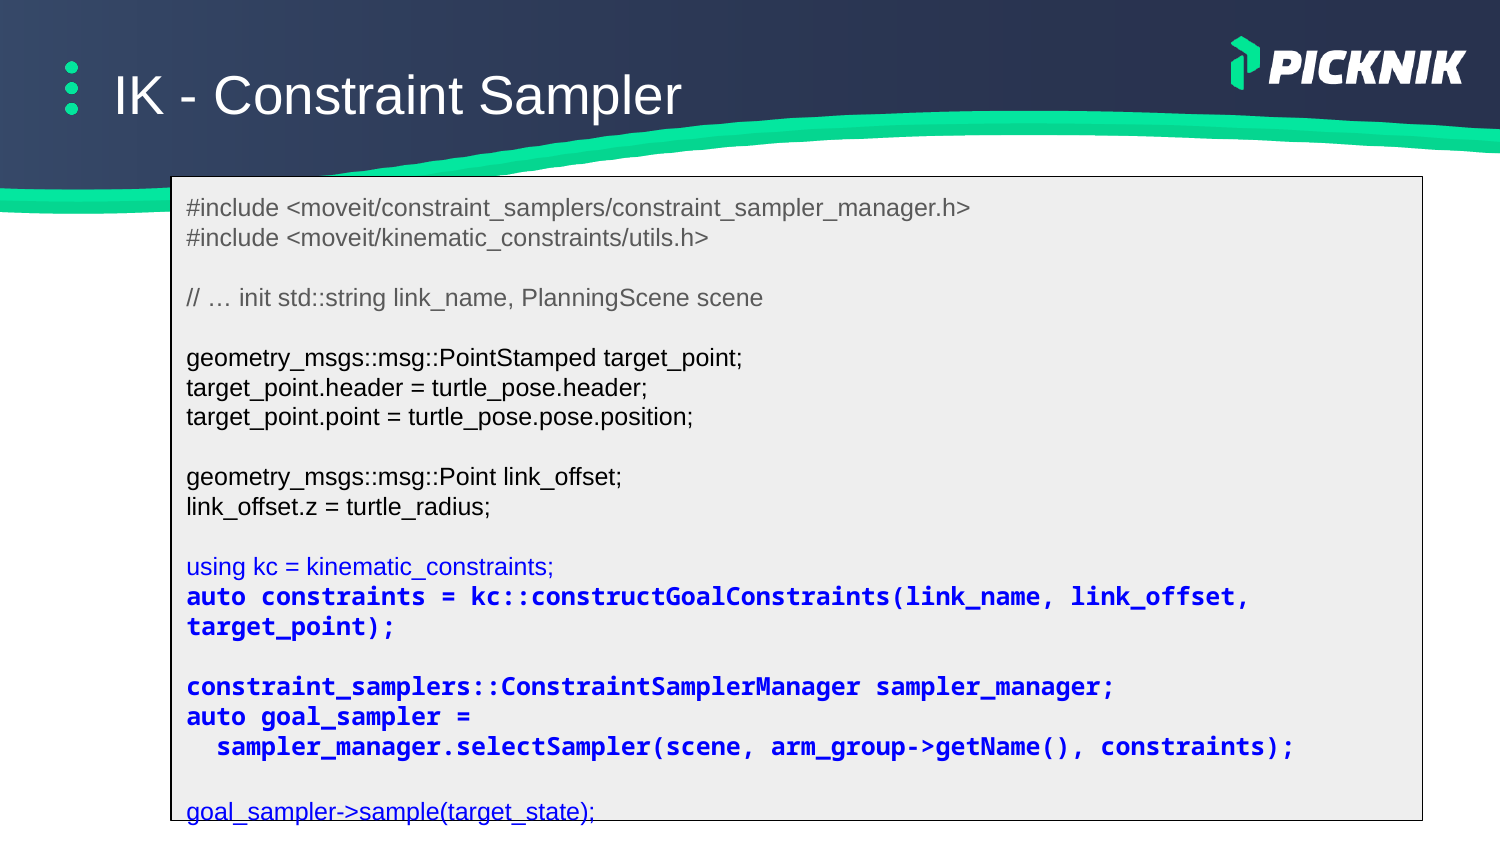

# IK - Constraint Sampler
#include <moveit/constraint_samplers/constraint_sampler_manager.h>
#include <moveit/kinematic_constraints/utils.h>

// … init std::string link_name, PlanningScene scene

geometry_msgs::msg::PointStamped target_point;
target_point.header = turtle_pose.header;
target_point.point = turtle_pose.pose.position;

geometry_msgs::msg::Point link_offset;
link_offset.z = turtle_radius;

using kc = kinematic_constraints;
auto constraints = kc::constructGoalConstraints(link_name, link_offset, target_point);

constraint_samplers::ConstraintSamplerManager sampler_manager;
auto goal_sampler =
  sampler_manager.selectSampler(scene, arm_group->getName(), constraints);

goal_sampler->sample(target_state);